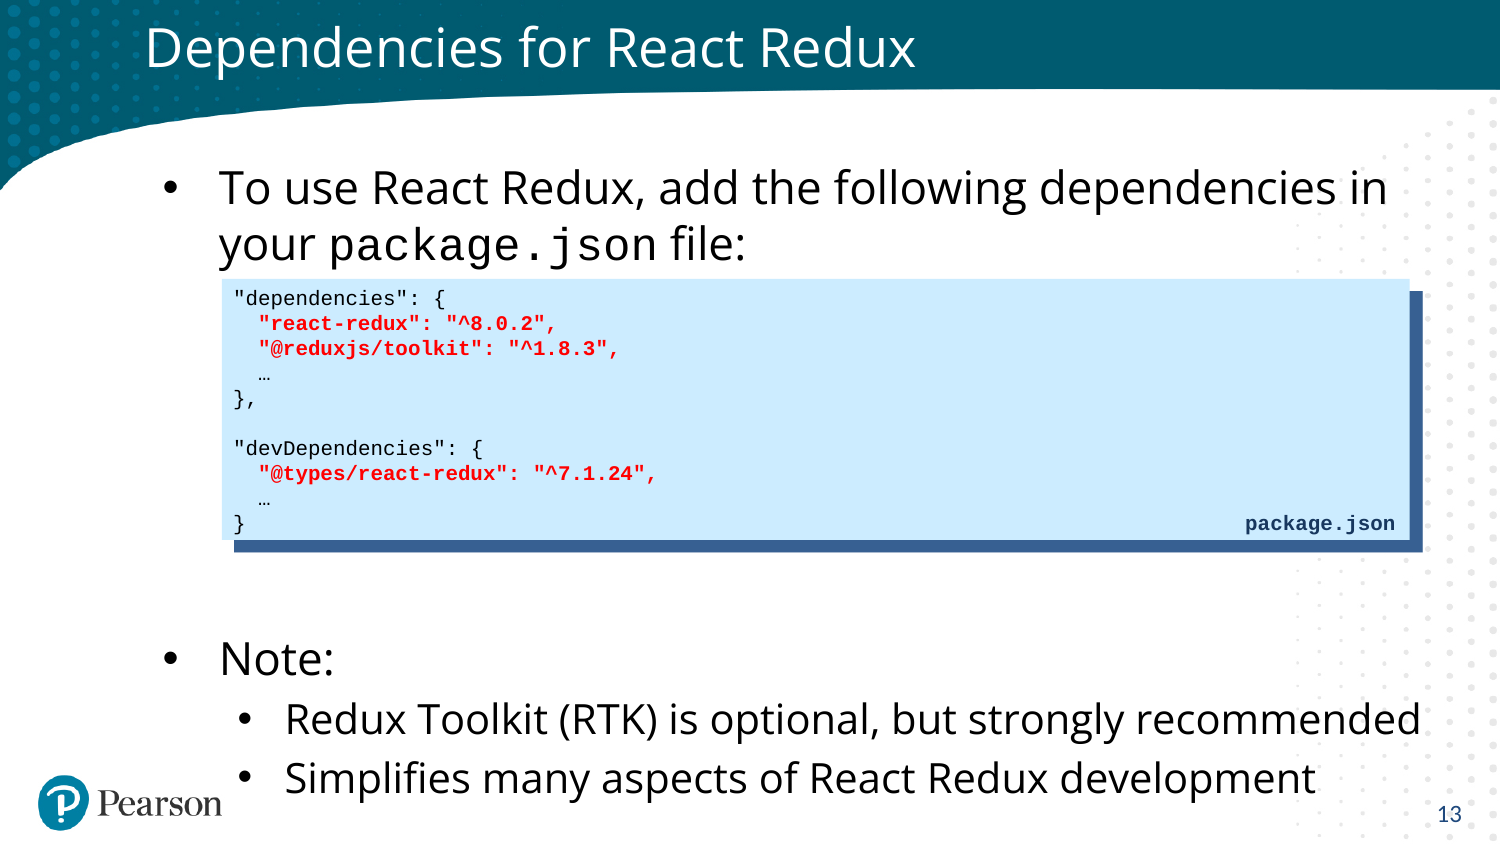

# Dependencies for React Redux
To use React Redux, add the following dependencies in your package.json file:

Note:
Redux Toolkit (RTK) is optional, but strongly recommended
Simplifies many aspects of React Redux development

"dependencies": {
  "react-redux": "^8.0.2",
  "@reduxjs/toolkit": "^1.8.3",
  …
},

"devDependencies": {
  "@types/react-redux": "^7.1.24",
  …
}
package.json
13